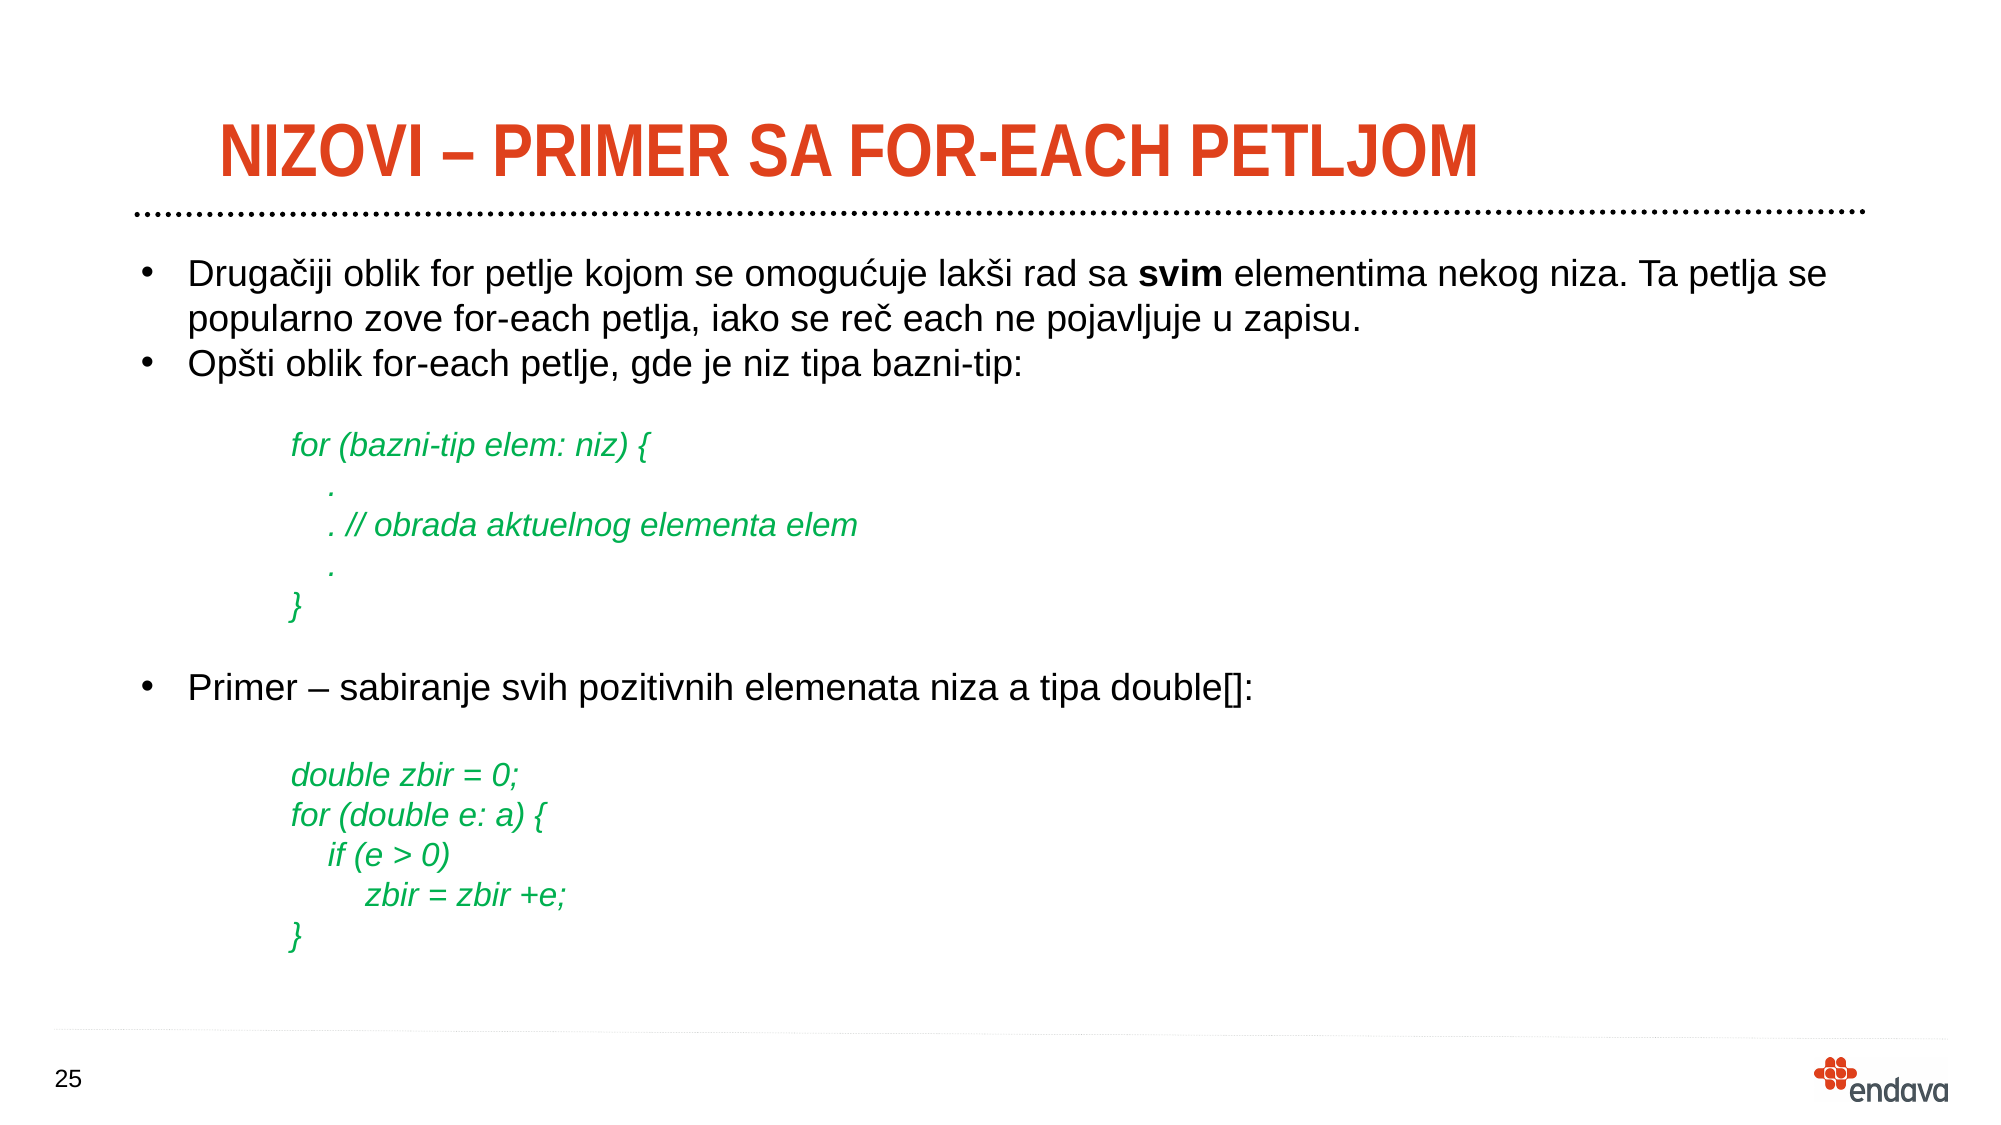

# Nizovi – primer sa for-each petljom
Drugačiji oblik for petlje kojom se omogućuje lakši rad sa svim elementima nekog niza. Ta petlja se popularno zove for-each petlja, iako se reč each ne pojavljuje u zapisu.
Opšti oblik for-each petlje, gde je niz tipa bazni-tip:

for (bazni-tip elem: niz) {
    .
    . // obrada aktuelnog elementa elem
    .
}

Primer – sabiranje svih pozitivnih elemenata niza a tipa double[]:

double zbir = 0;
for (double e: a) {
    if (e > 0)
        zbir = zbir +e;
}